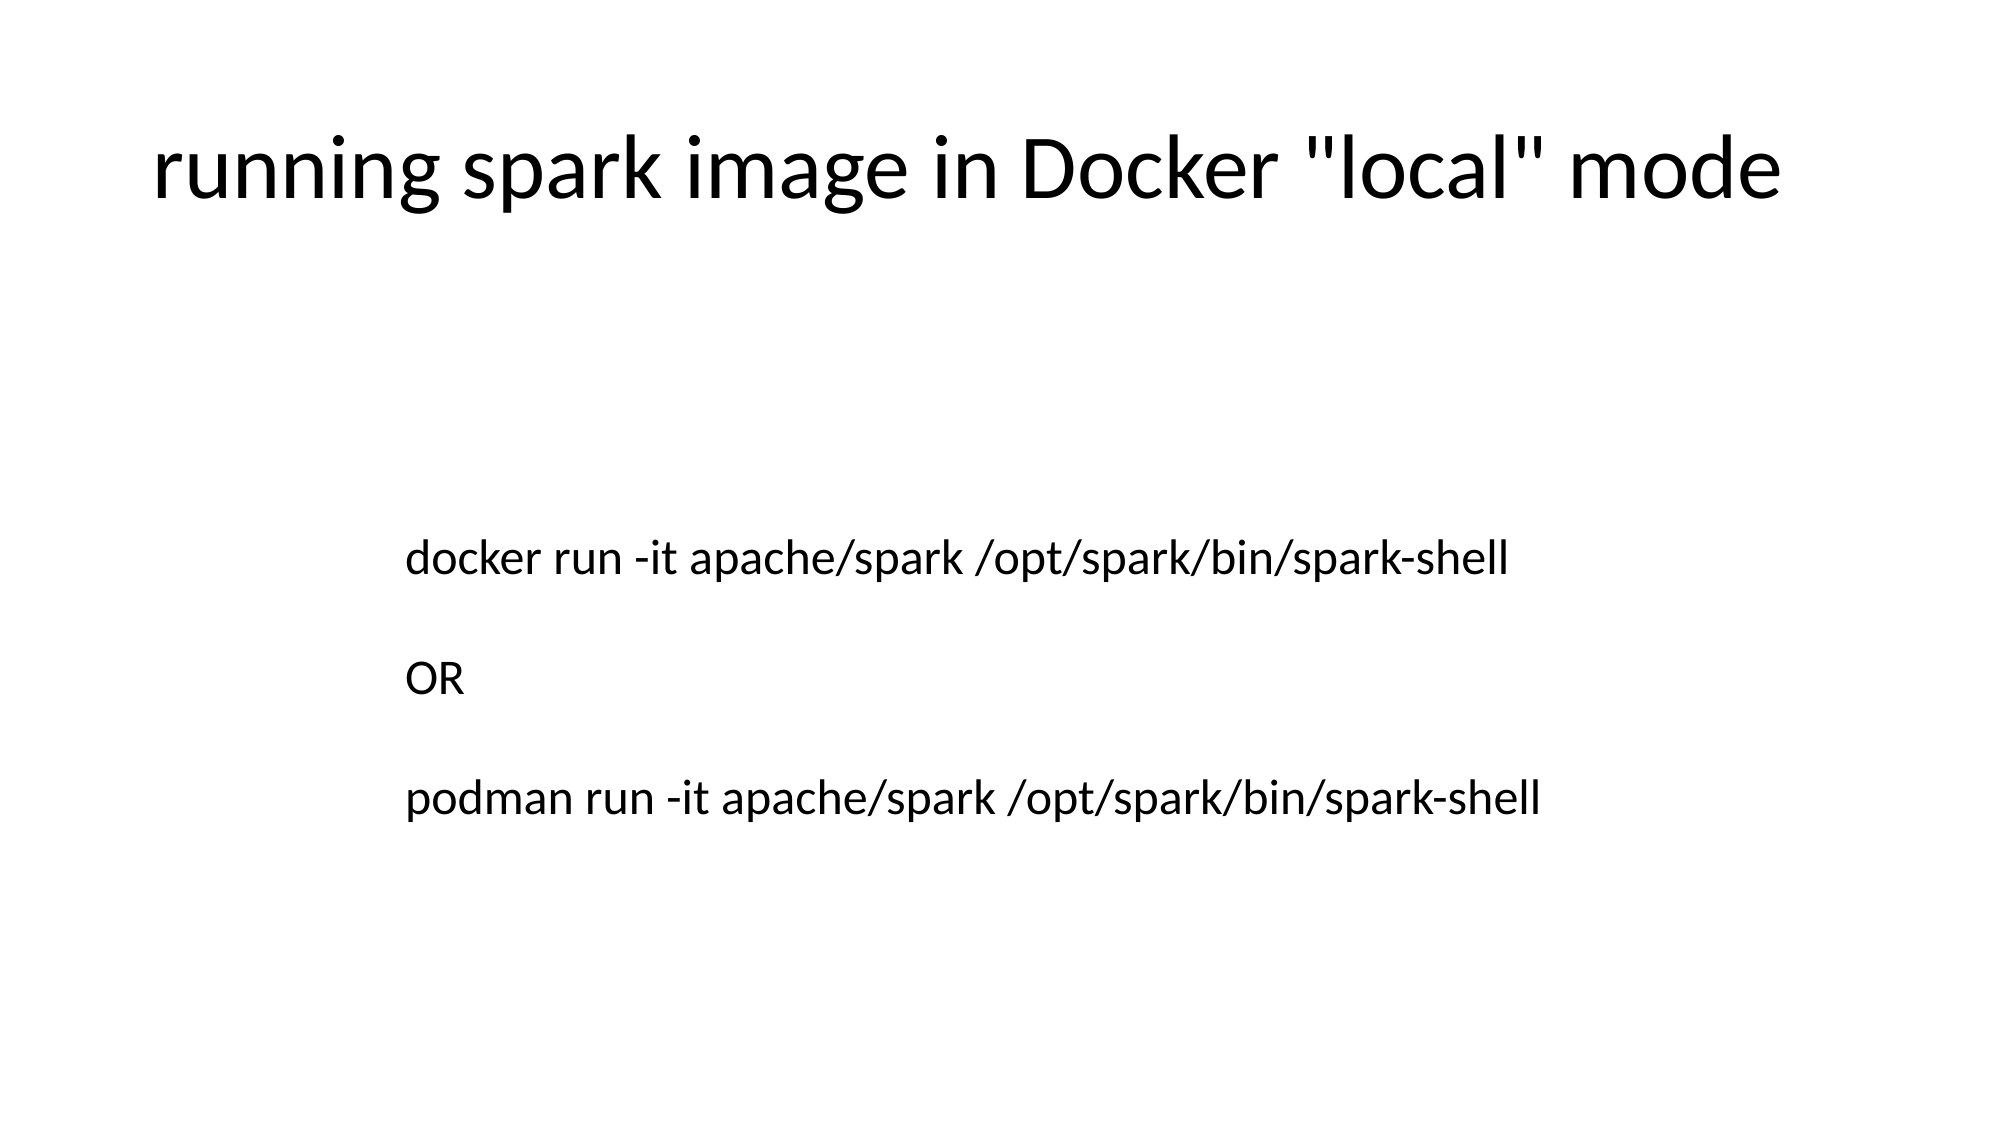

# running spark image in Docker "local" mode
docker run -it apache/spark /opt/spark/bin/spark-shell

OR

podman run -it apache/spark /opt/spark/bin/spark-shell